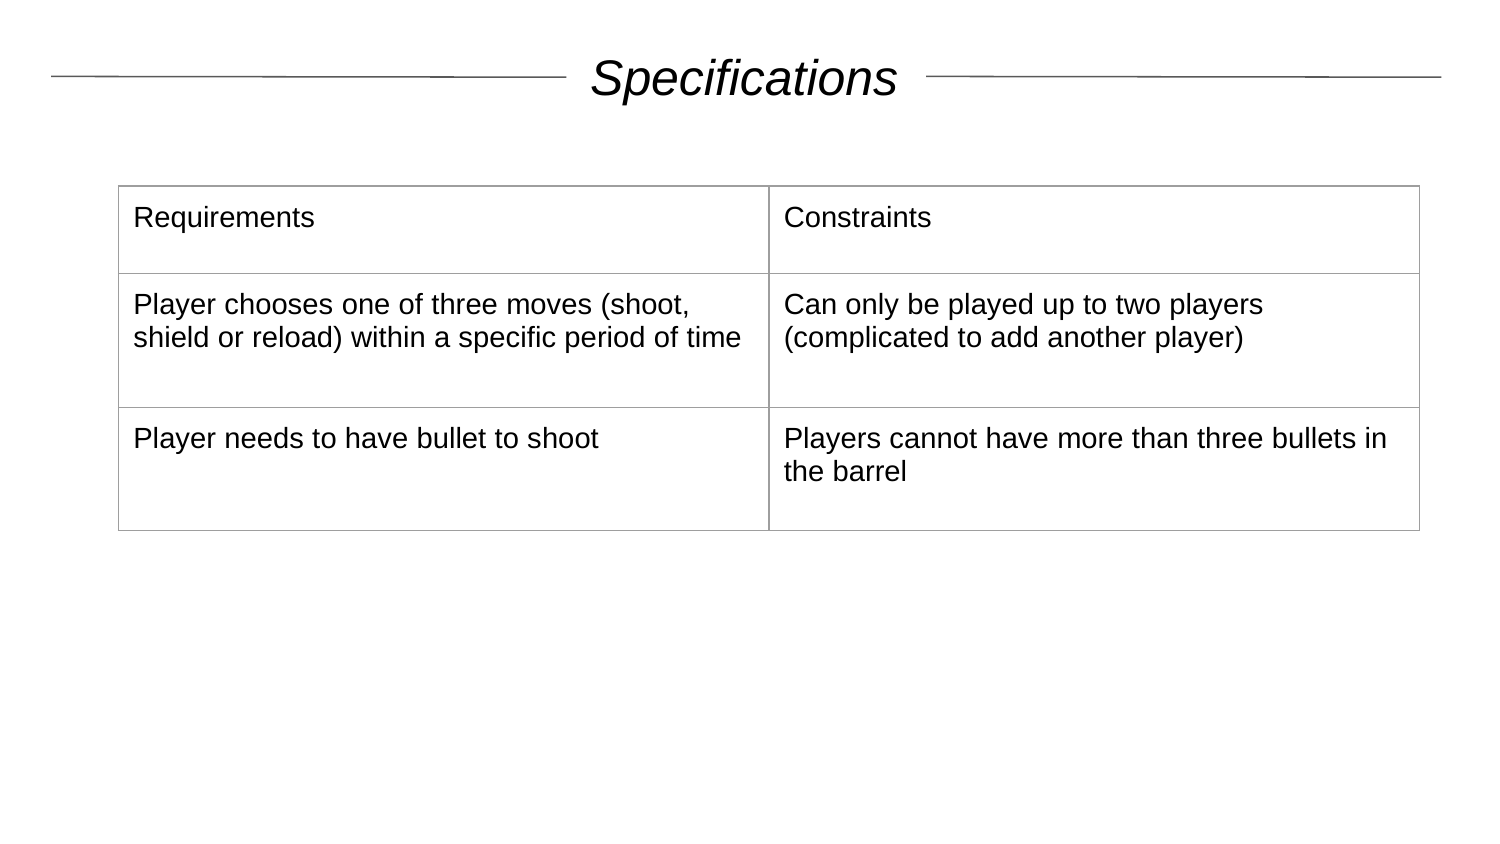

# Specifications
| Requirements | Constraints |
| --- | --- |
| Player chooses one of three moves (shoot, shield or reload) within a specific period of time | Can only be played up to two players (complicated to add another player) |
| Player needs to have bullet to shoot | Players cannot have more than three bullets in the barrel |